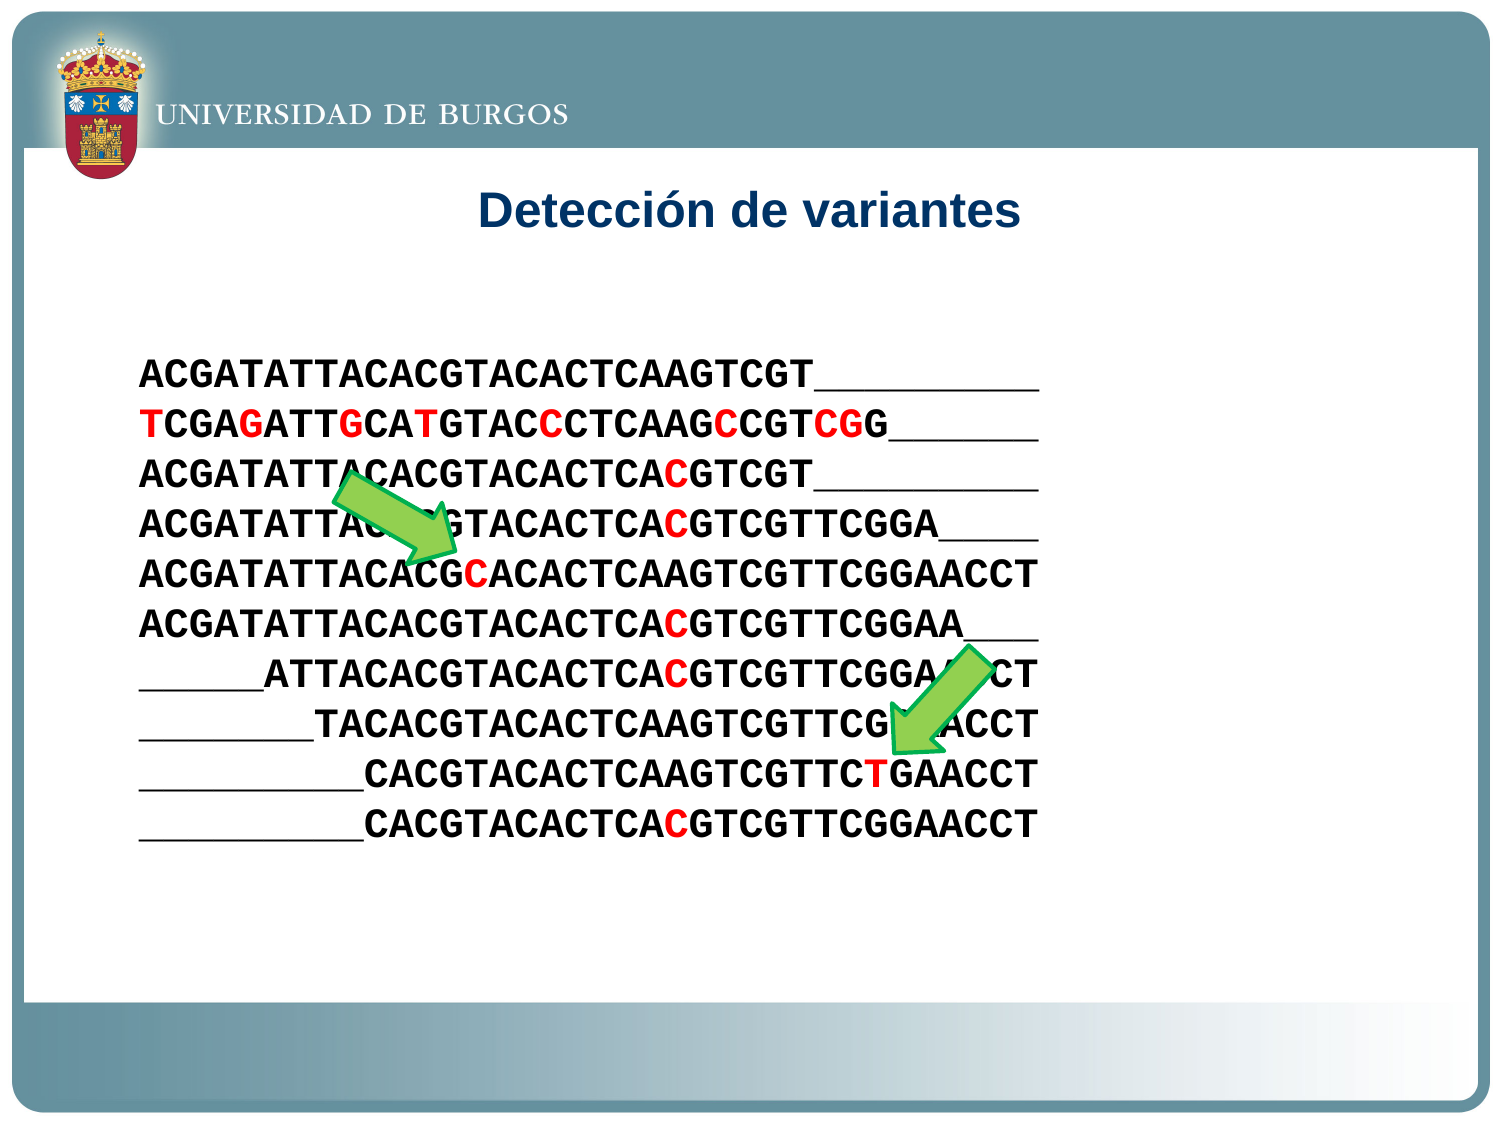

Detección de variantes
ACGATATTACACGTACACTCAAGTCGT_________
TCGAGATTGCATGTACCCTCAAGCCGTCGG______
ACGATATTACACGTACACTCACGTCGT_________
ACGATATTACACGTACACTCACGTCGTTCGGA____
ACGATATTACACGCACACTCAAGTCGTTCGGAACCT
ACGATATTACACGTACACTCACGTCGTTCGGAA___
_____ATTACACGTACACTCACGTCGTTCGGAACCT
_______TACACGTACACTCAAGTCGTTCGGAACCT
_________CACGTACACTCAAGTCGTTCTGAACCT
_________CACGTACACTCACGTCGTTCGGAACCT